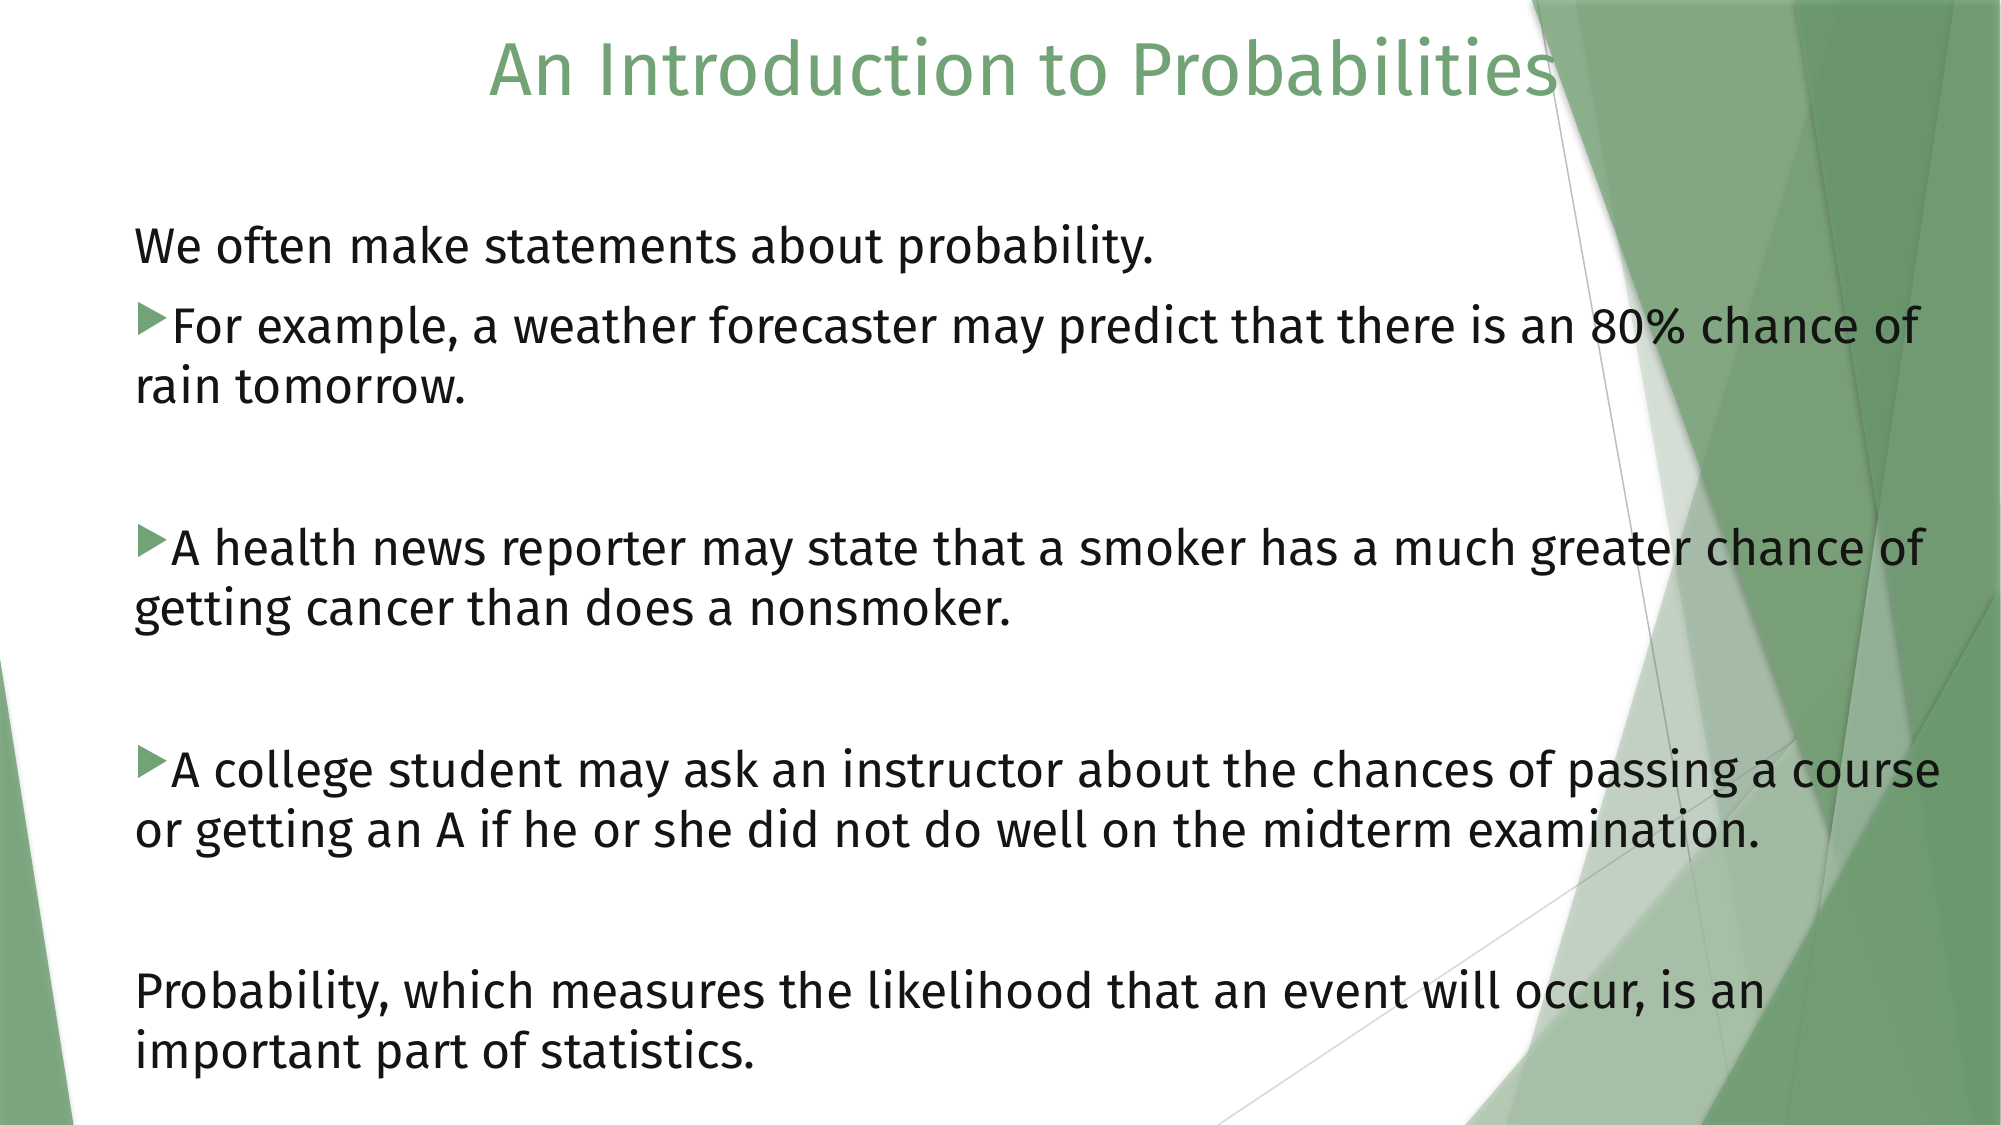

# An Introduction to Probabilities
We often make statements about probability.
For example, a weather forecaster may predict that there is an 80% chance of rain tomorrow.

A health news reporter may state that a smoker has a much greater chance of getting cancer than does a nonsmoker.

A college student may ask an instructor about the chances of passing a course or getting an A if he or she did not do well on the midterm examination.

Probability, which measures the likelihood that an event will occur, is an important part of statistics.